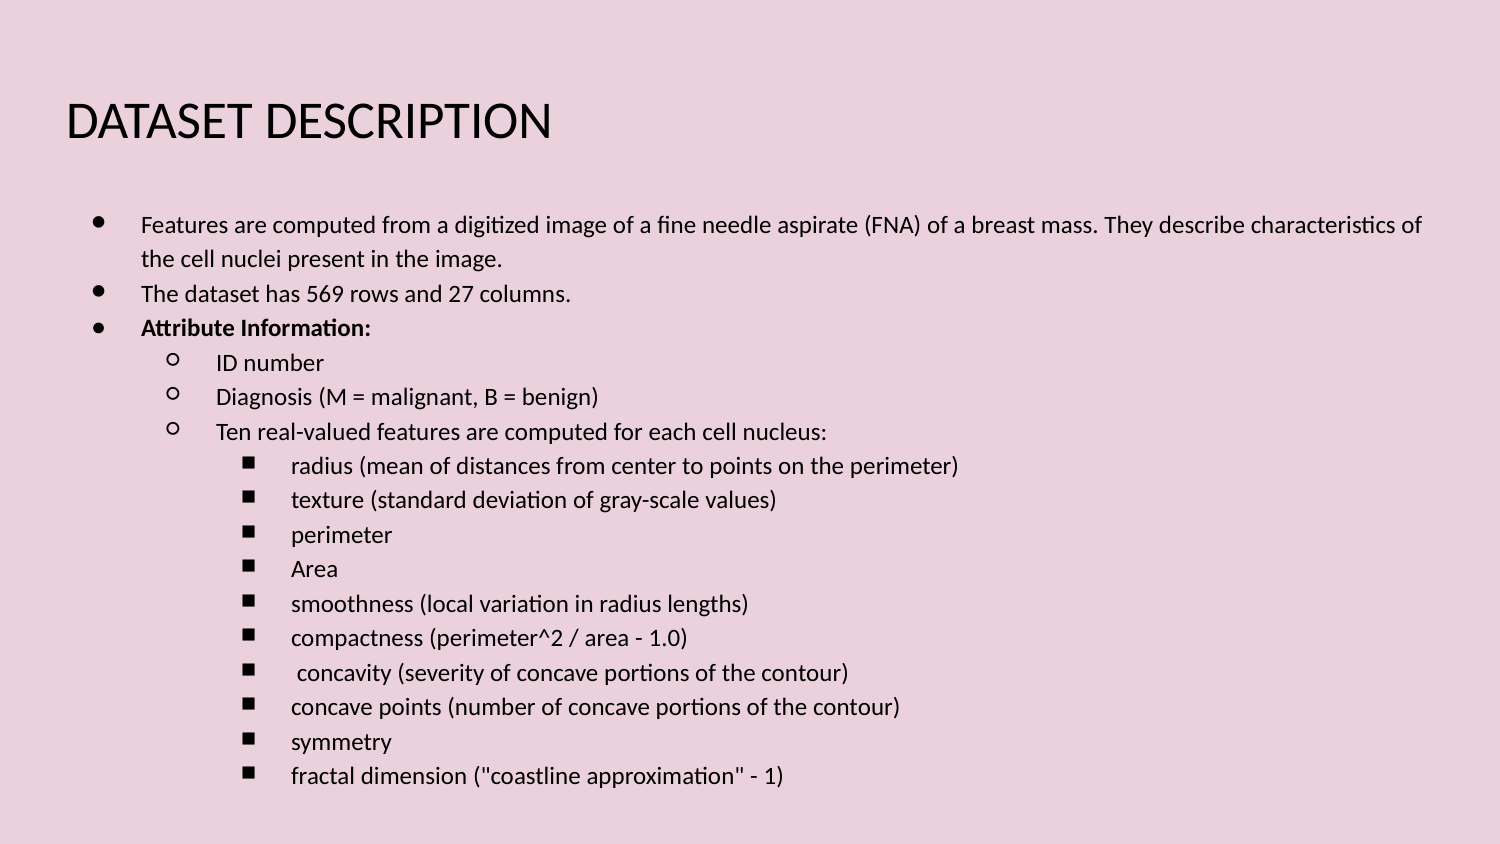

# DATASET DESCRIPTION
Features are computed from a digitized image of a fine needle aspirate (FNA) of a breast mass. They describe characteristics of the cell nuclei present in the image.
The dataset has 569 rows and 27 columns.
Attribute Information:
ID number
Diagnosis (M = malignant, B = benign)
Ten real-valued features are computed for each cell nucleus:
radius (mean of distances from center to points on the perimeter)
texture (standard deviation of gray-scale values)
perimeter
Area
smoothness (local variation in radius lengths)
compactness (perimeter^2 / area - 1.0)
 concavity (severity of concave portions of the contour)
concave points (number of concave portions of the contour)
symmetry
fractal dimension ("coastline approximation" - 1)